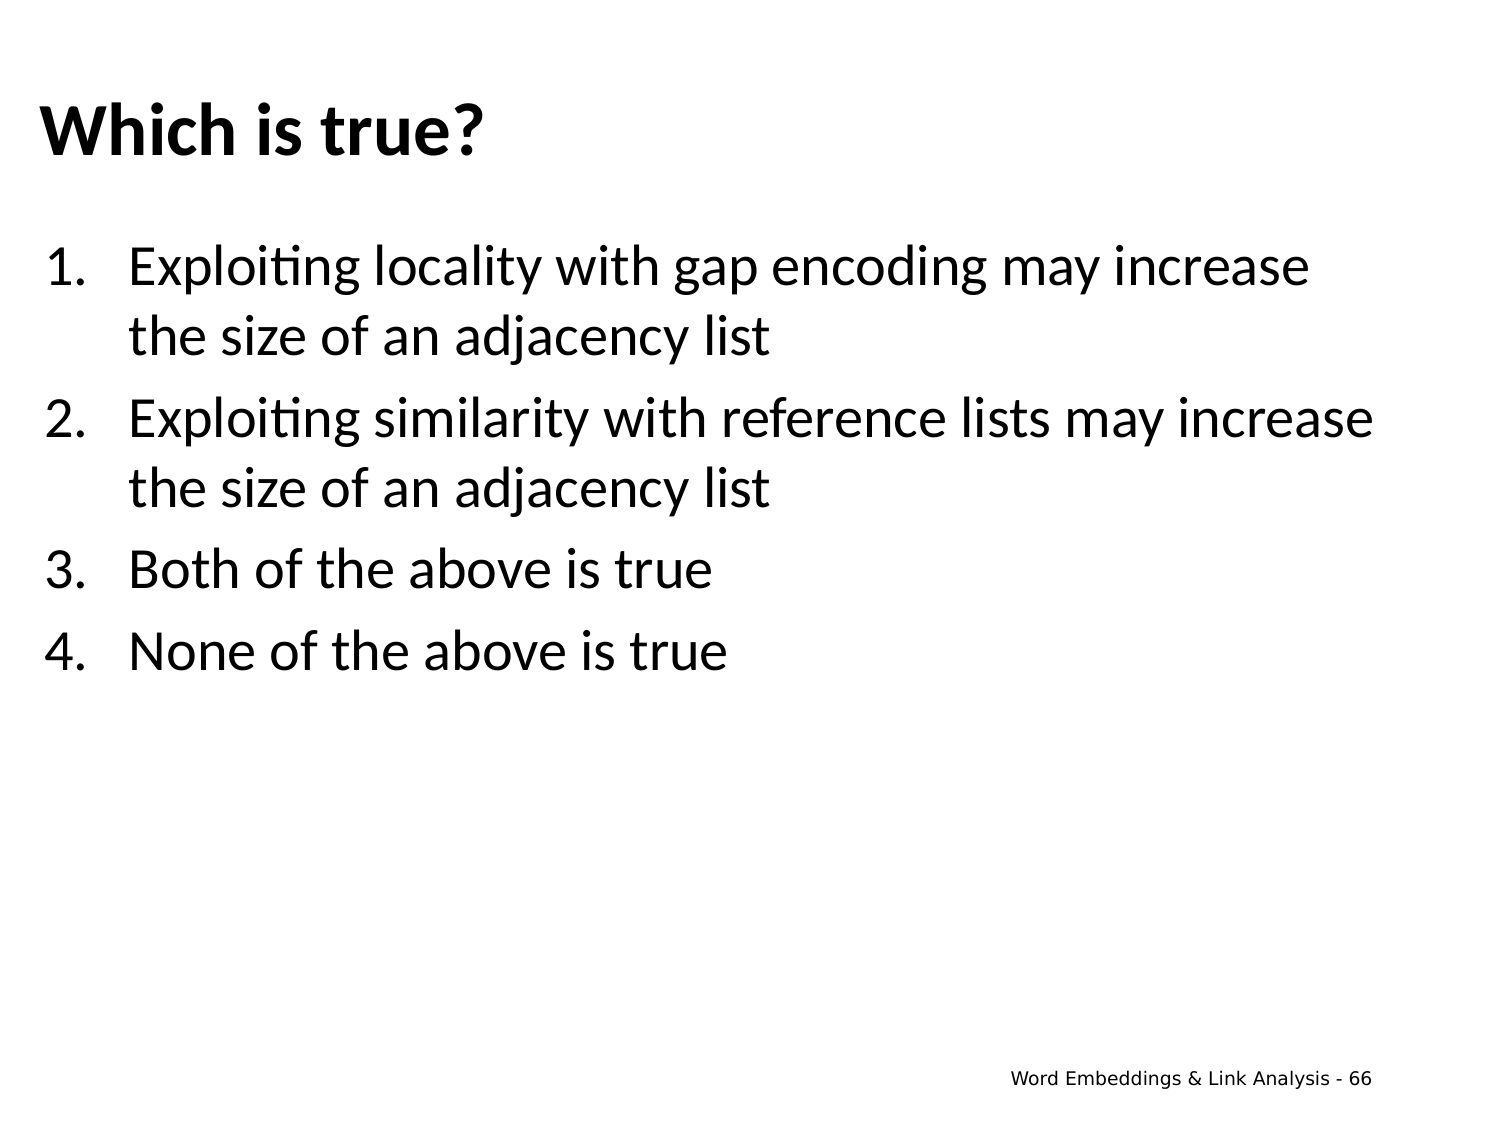

# Which is true?
Exploiting locality with gap encoding may increase the size of an adjacency list
Exploiting similarity with reference lists may increase the size of an adjacency list
Both of the above is true
None of the above is true